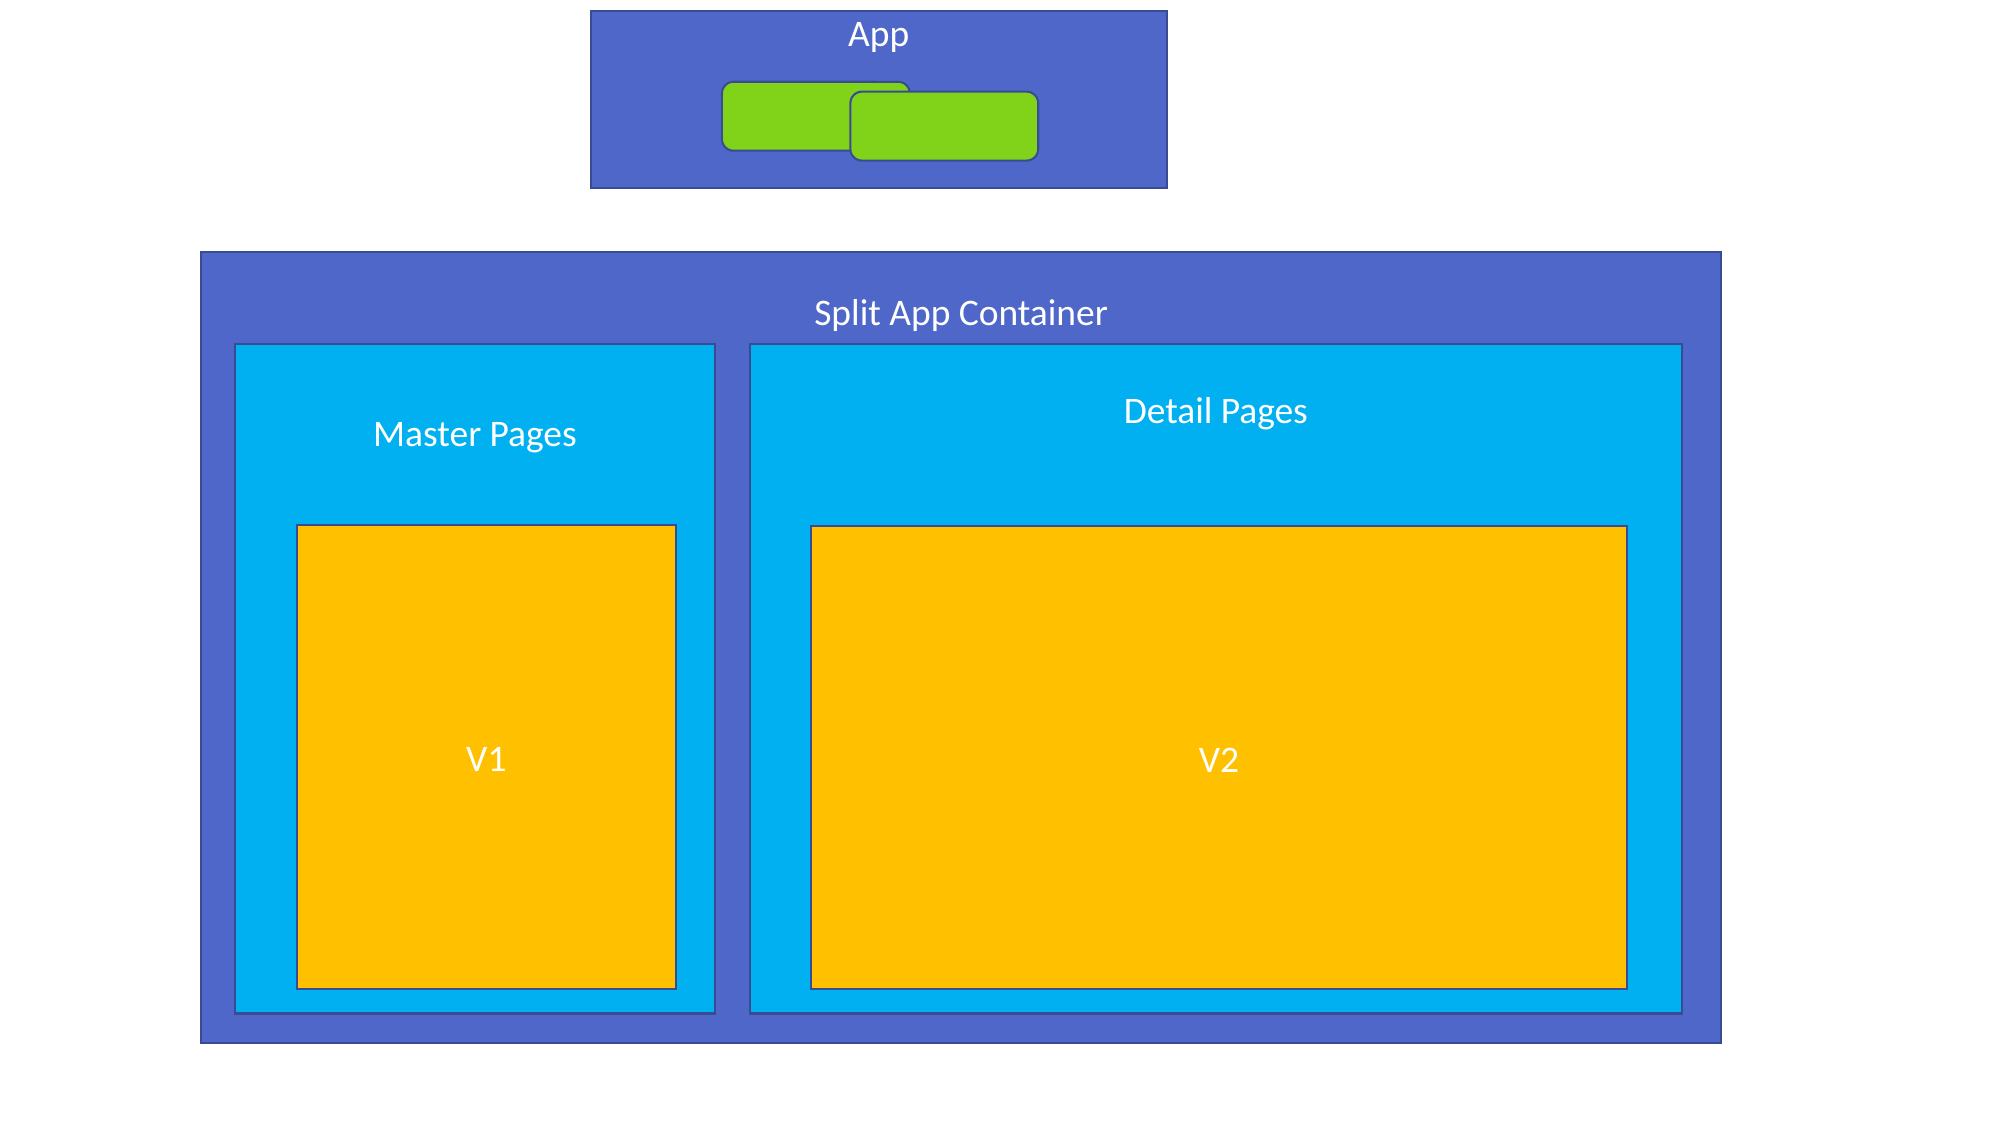

App

Split App Container

Master Pages

Detail Pages

V1
V2